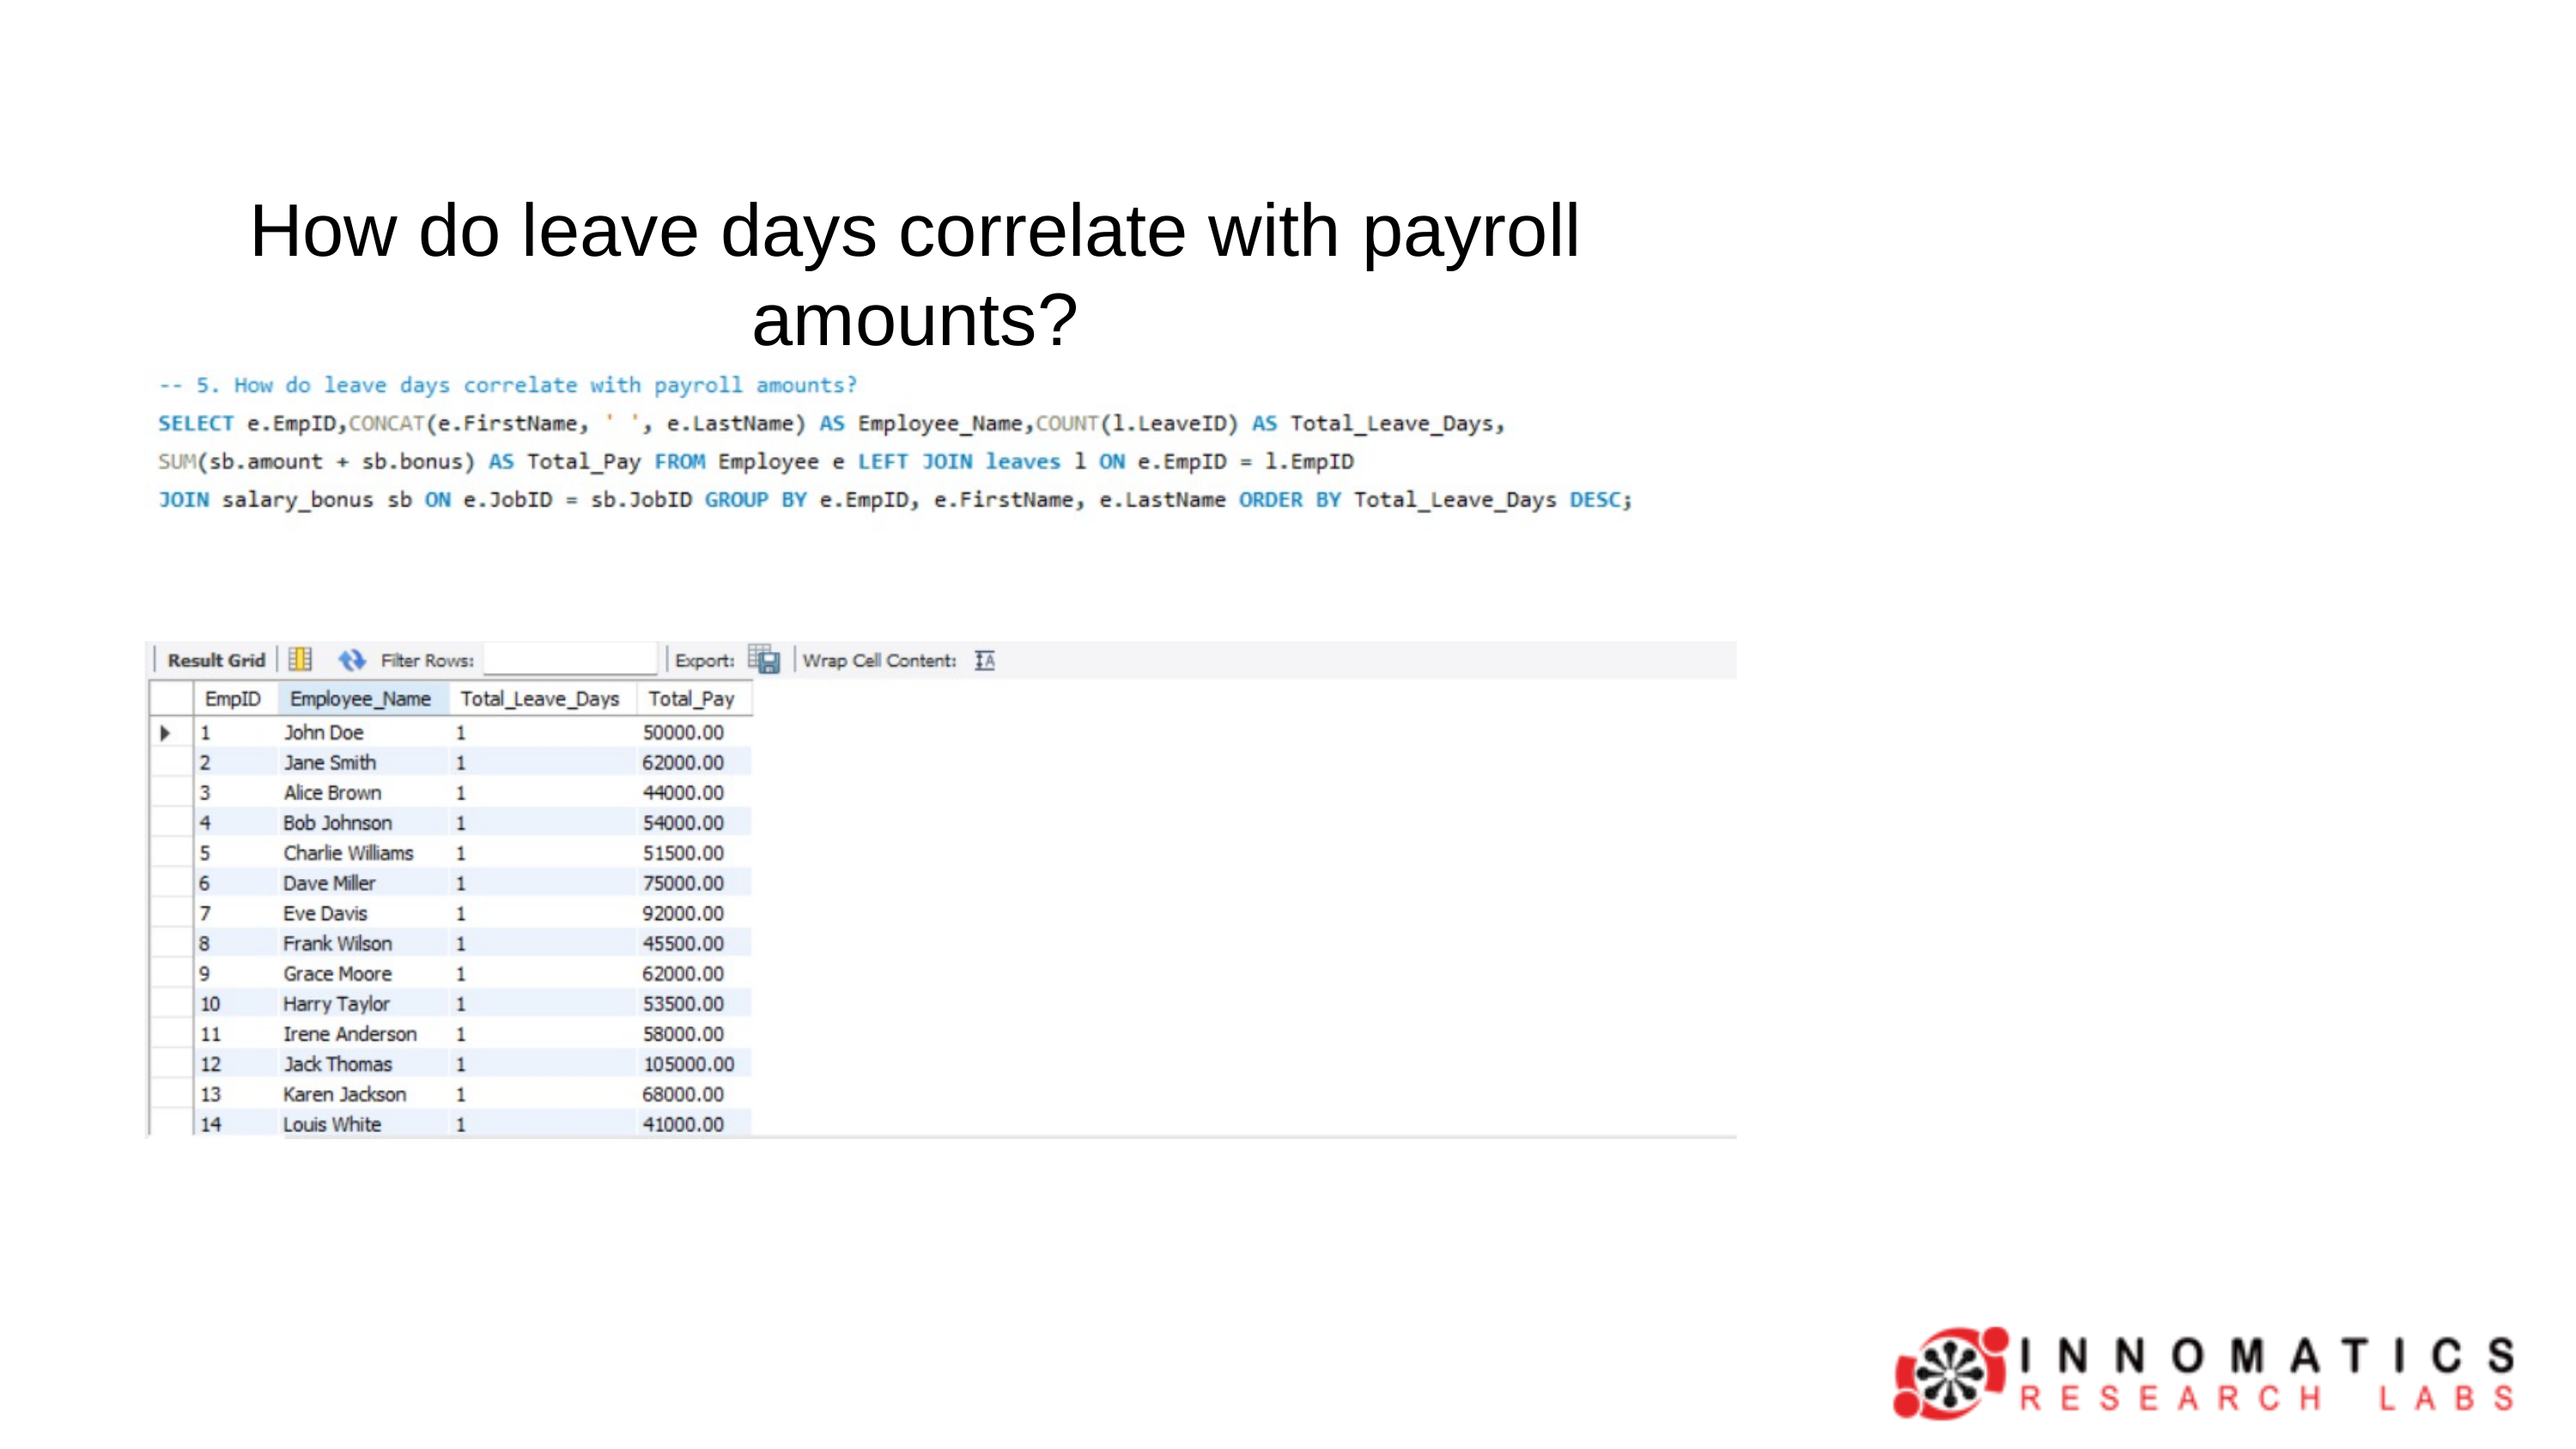

How do leave days correlate with payroll amounts?